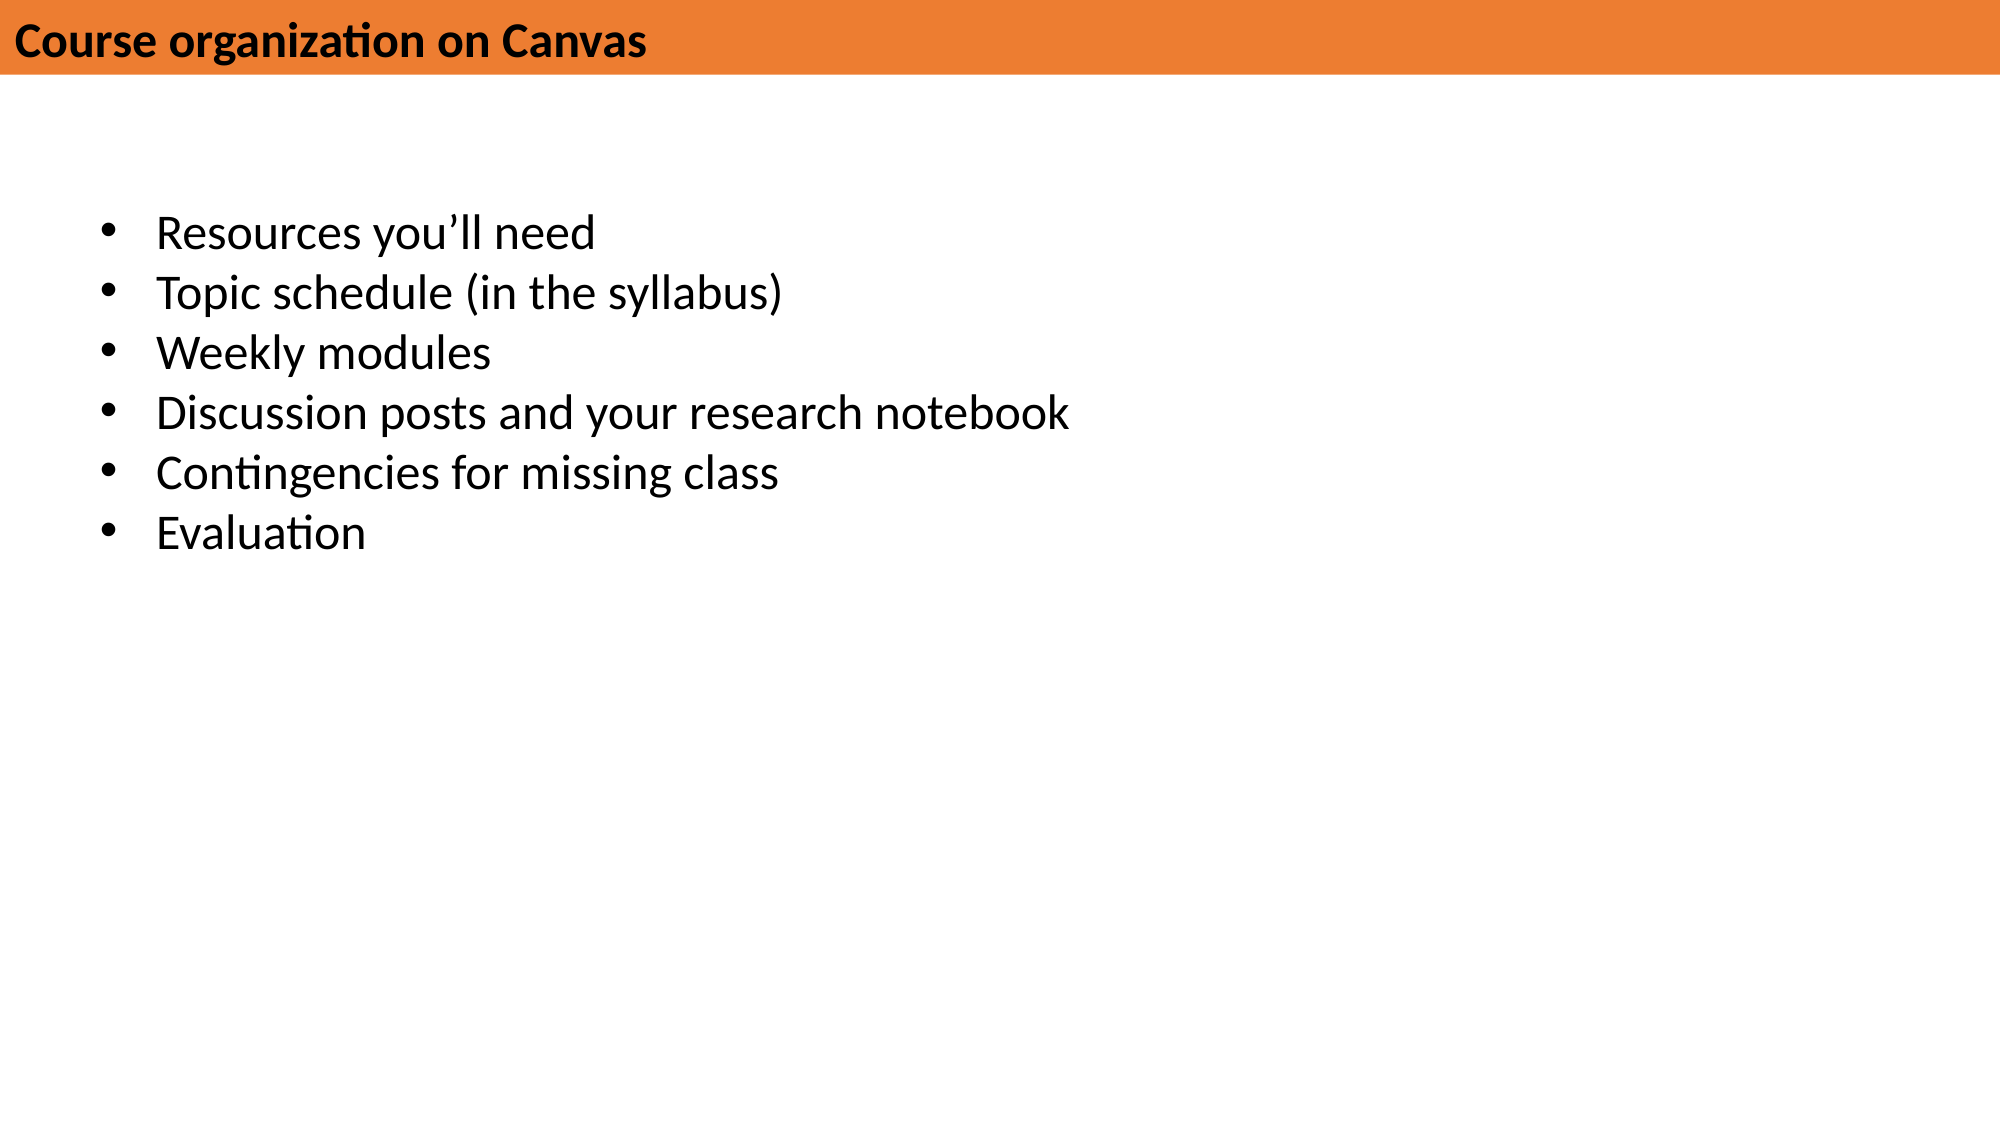

Course organization on Canvas
Resources you’ll need
Topic schedule (in the syllabus)
Weekly modules
Discussion posts and your research notebook
Contingencies for missing class
Evaluation